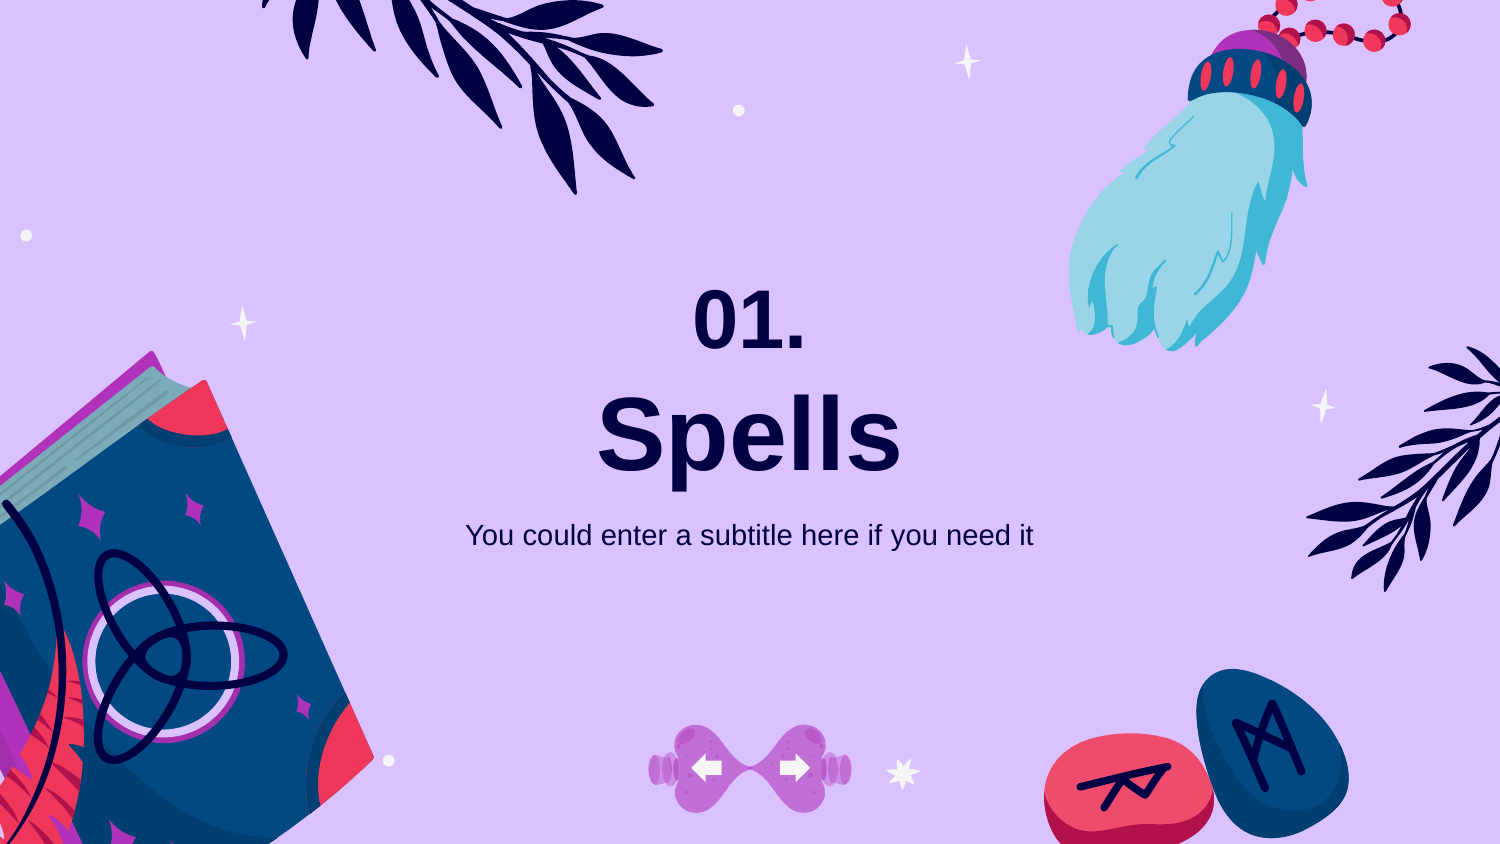

01.

# Spells

You could enter a subtitle here if you need it